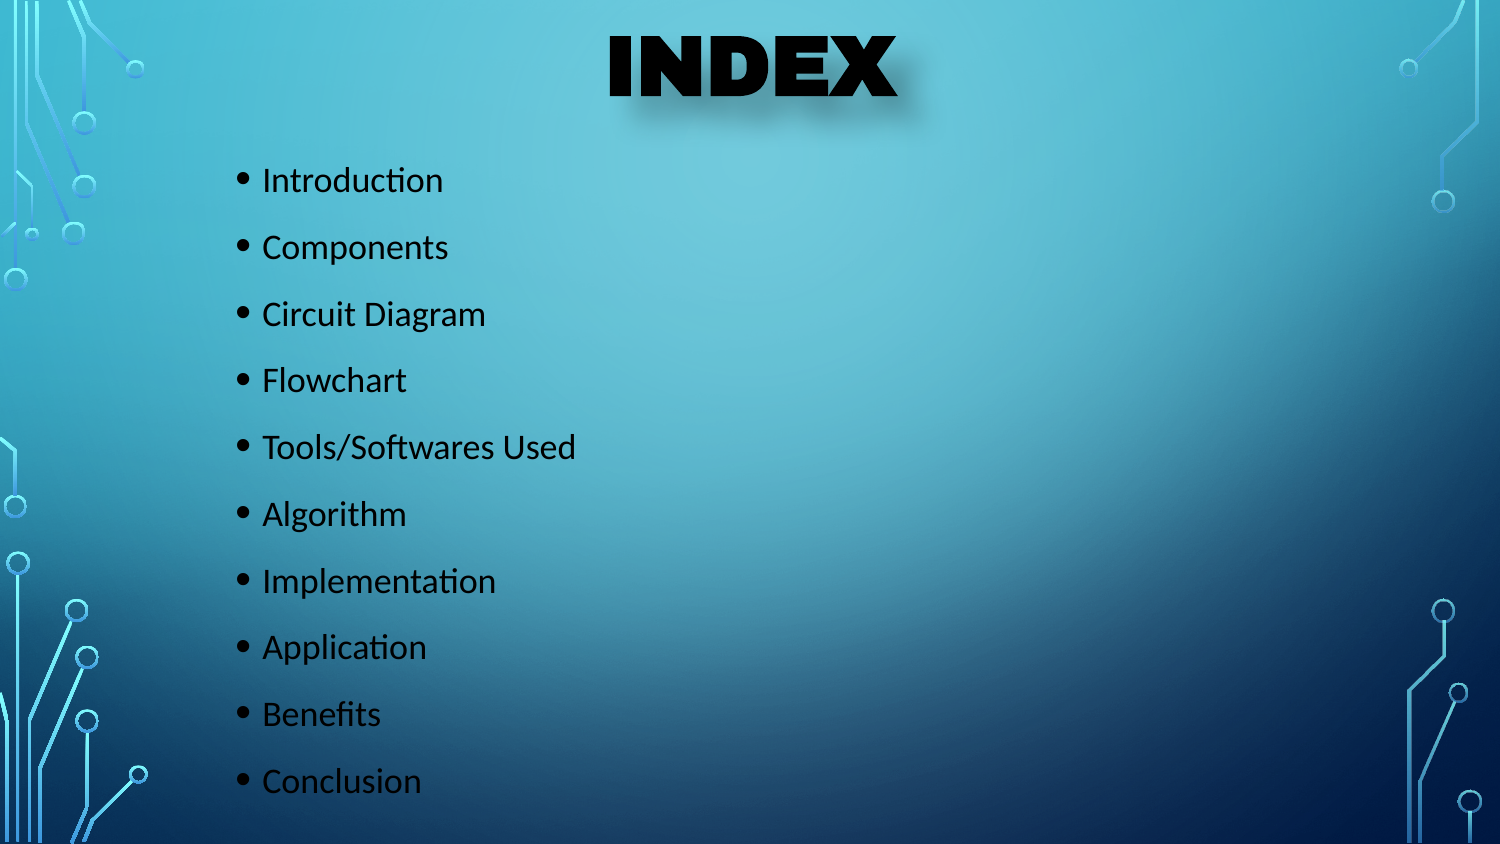

# INDEX
Introduction
Components
Circuit Diagram
Flowchart
Tools/Softwares Used
Algorithm
Implementation
Application
Benefits
Conclusion